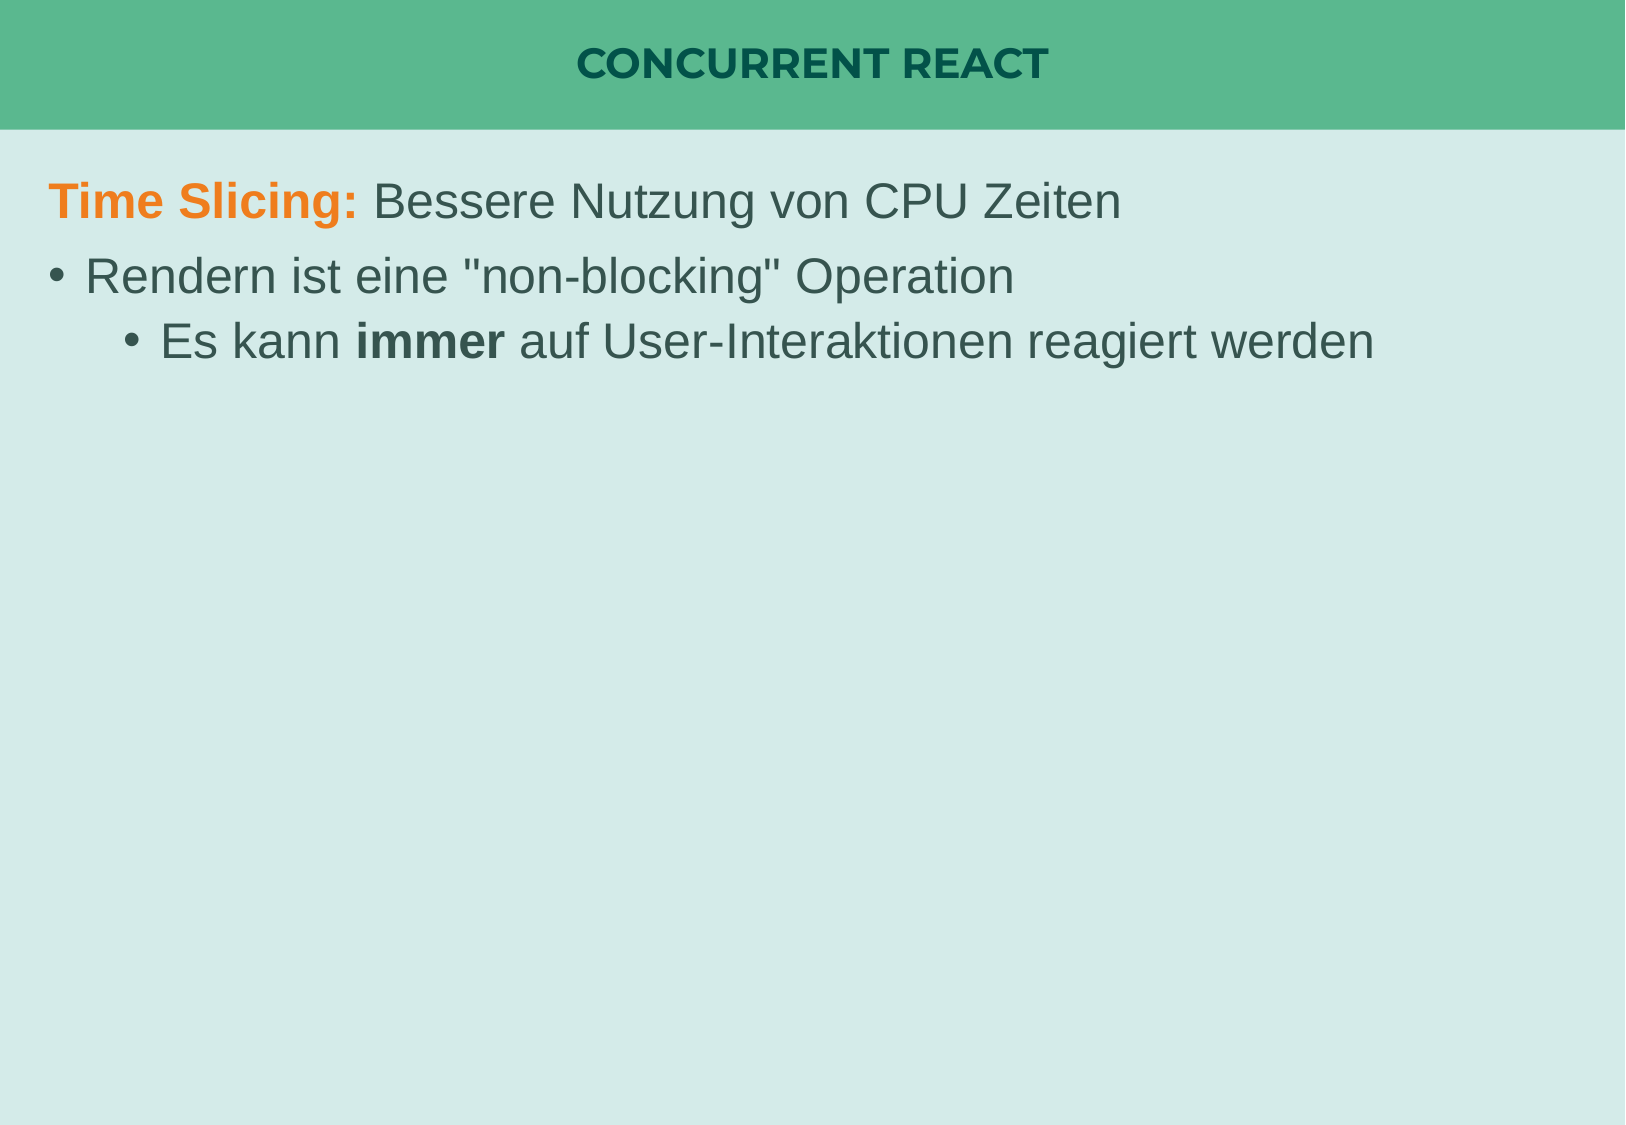

# concurrent React
Time Slicing: Bessere Nutzung von CPU Zeiten
Rendern ist eine "non-blocking" Operation
Es kann immer auf User-Interaktionen reagiert werden